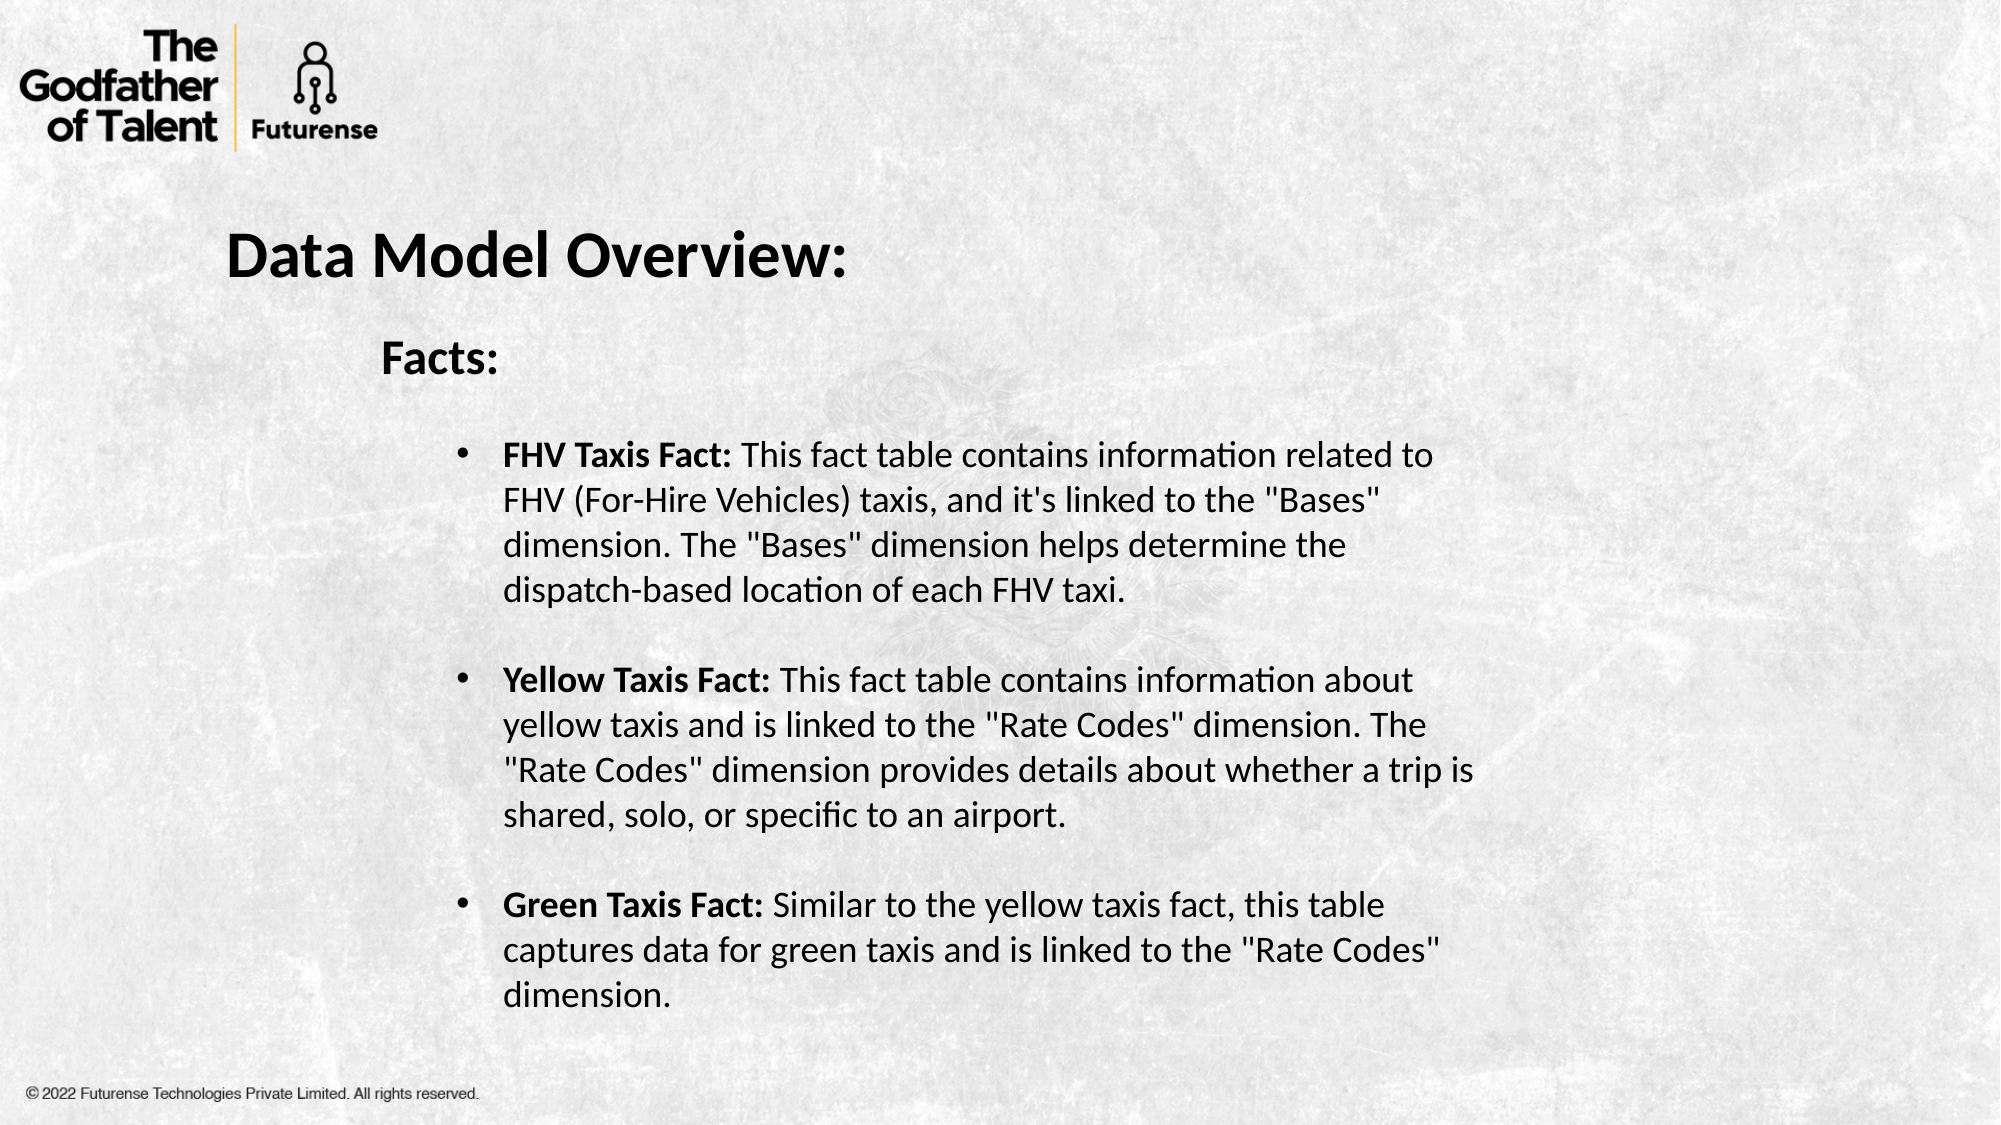

Data Model Overview:
Facts:

FHV Taxis Fact: This fact table contains information related to FHV (For-Hire Vehicles) taxis, and it's linked to the "Bases" dimension. The "Bases" dimension helps determine the dispatch-based location of each FHV taxi.

Yellow Taxis Fact: This fact table contains information about yellow taxis and is linked to the "Rate Codes" dimension. The "Rate Codes" dimension provides details about whether a trip is shared, solo, or specific to an airport.

Green Taxis Fact: Similar to the yellow taxis fact, this table captures data for green taxis and is linked to the "Rate Codes" dimension.